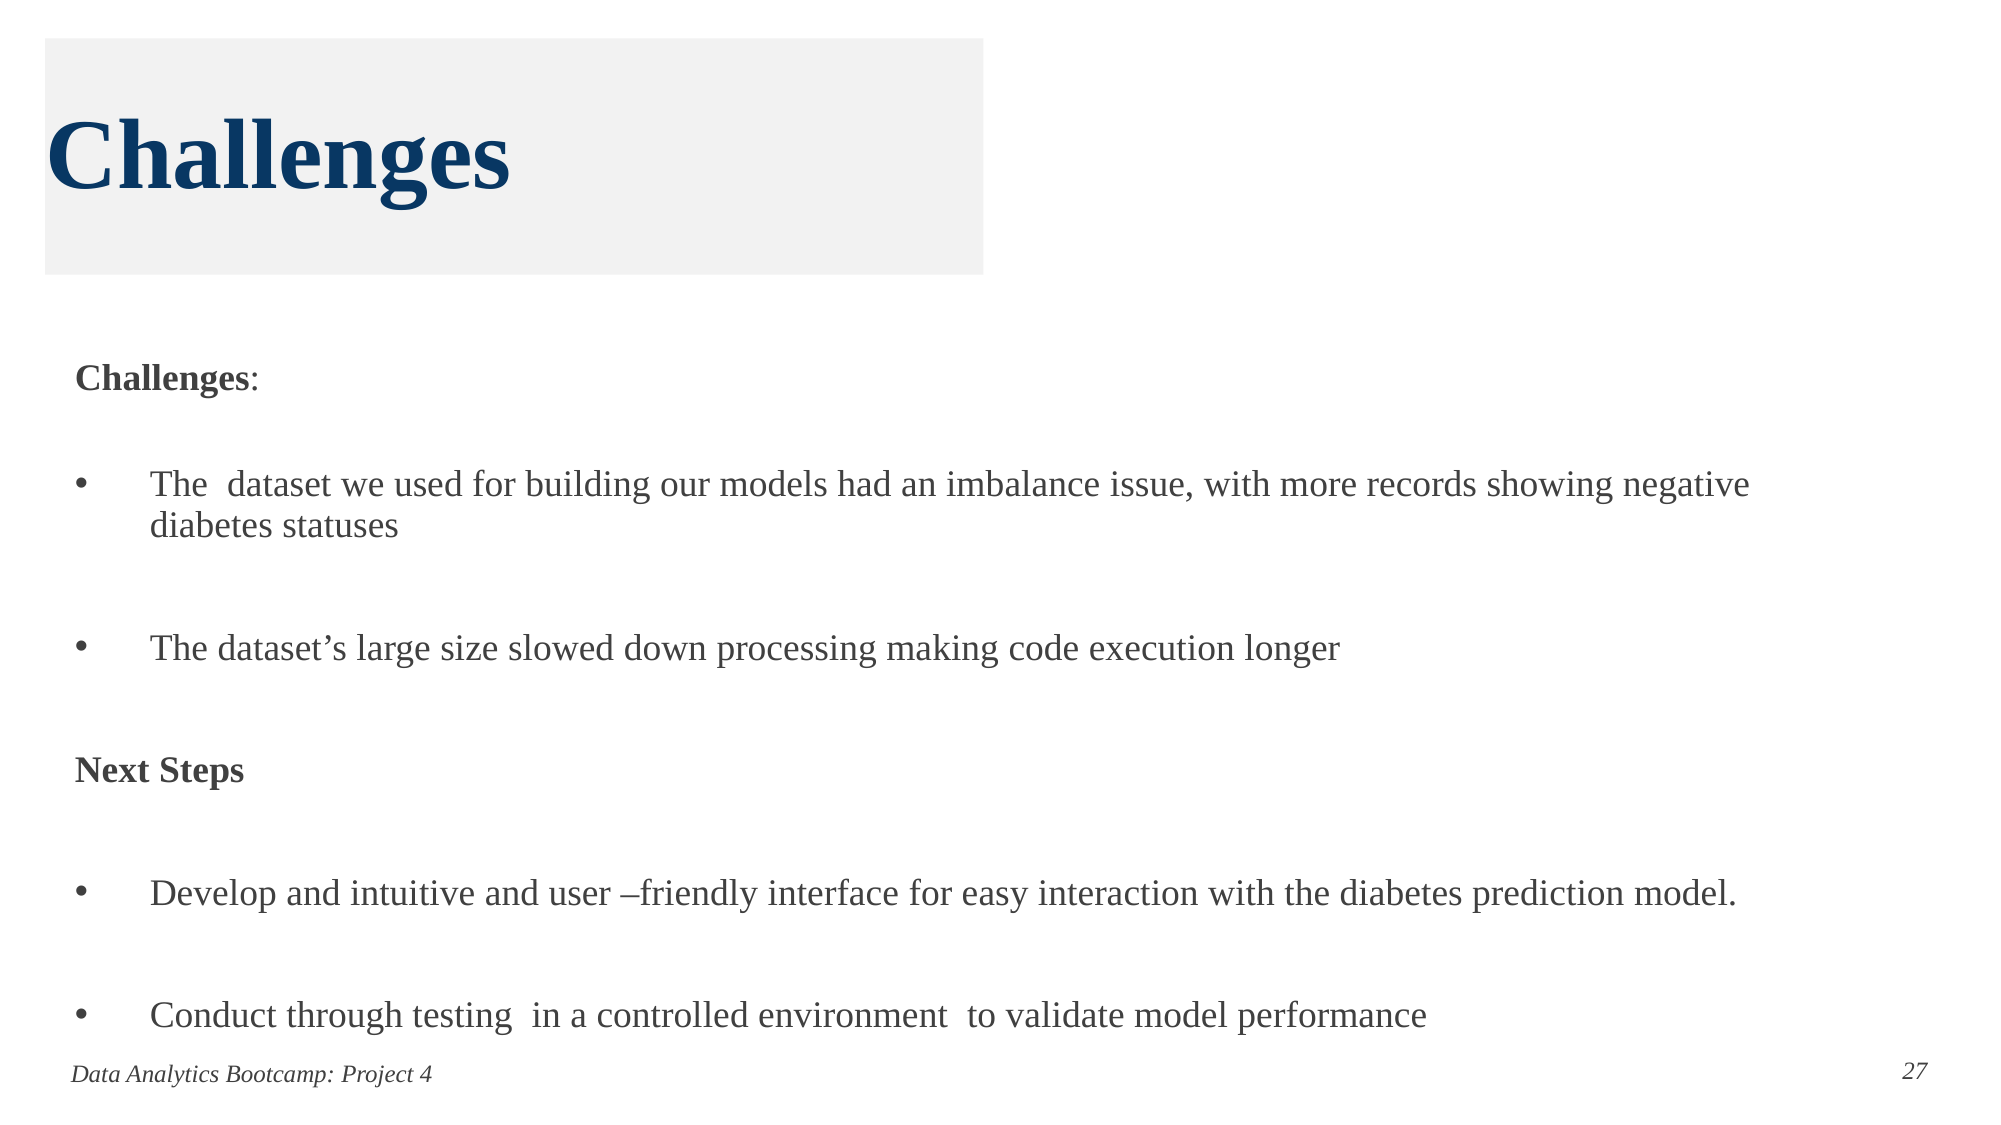

# Challenges
Challenges:
The  dataset we used for building our models had an imbalance issue, with more records showing negative diabetes statuses

The dataset’s large size slowed down processing making code execution longer

Next Steps

Develop and intuitive and user –friendly interface for easy interaction with the diabetes prediction model.

Conduct through testing  in a controlled environment  to validate model performance

 27
Data Analytics Bootcamp: Project 4
288